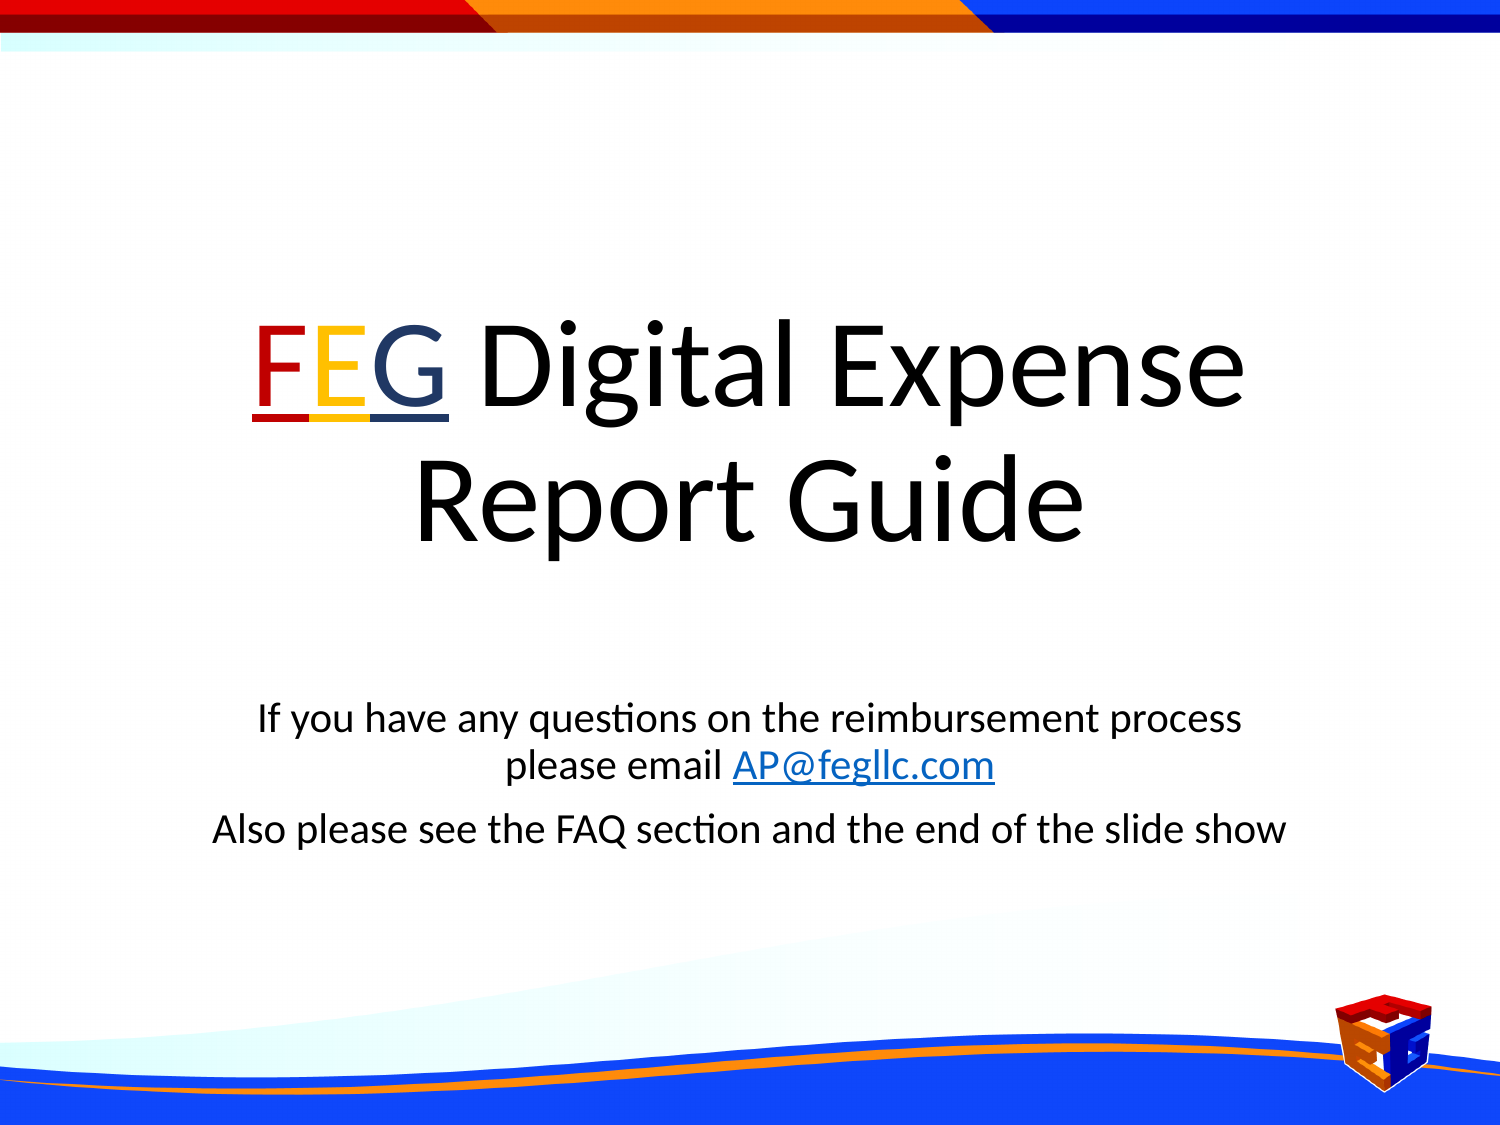

# FEG Digital Expense Report Guide
If you have any questions on the reimbursement process please email AP@fegllc.com
Also please see the FAQ section and the end of the slide show